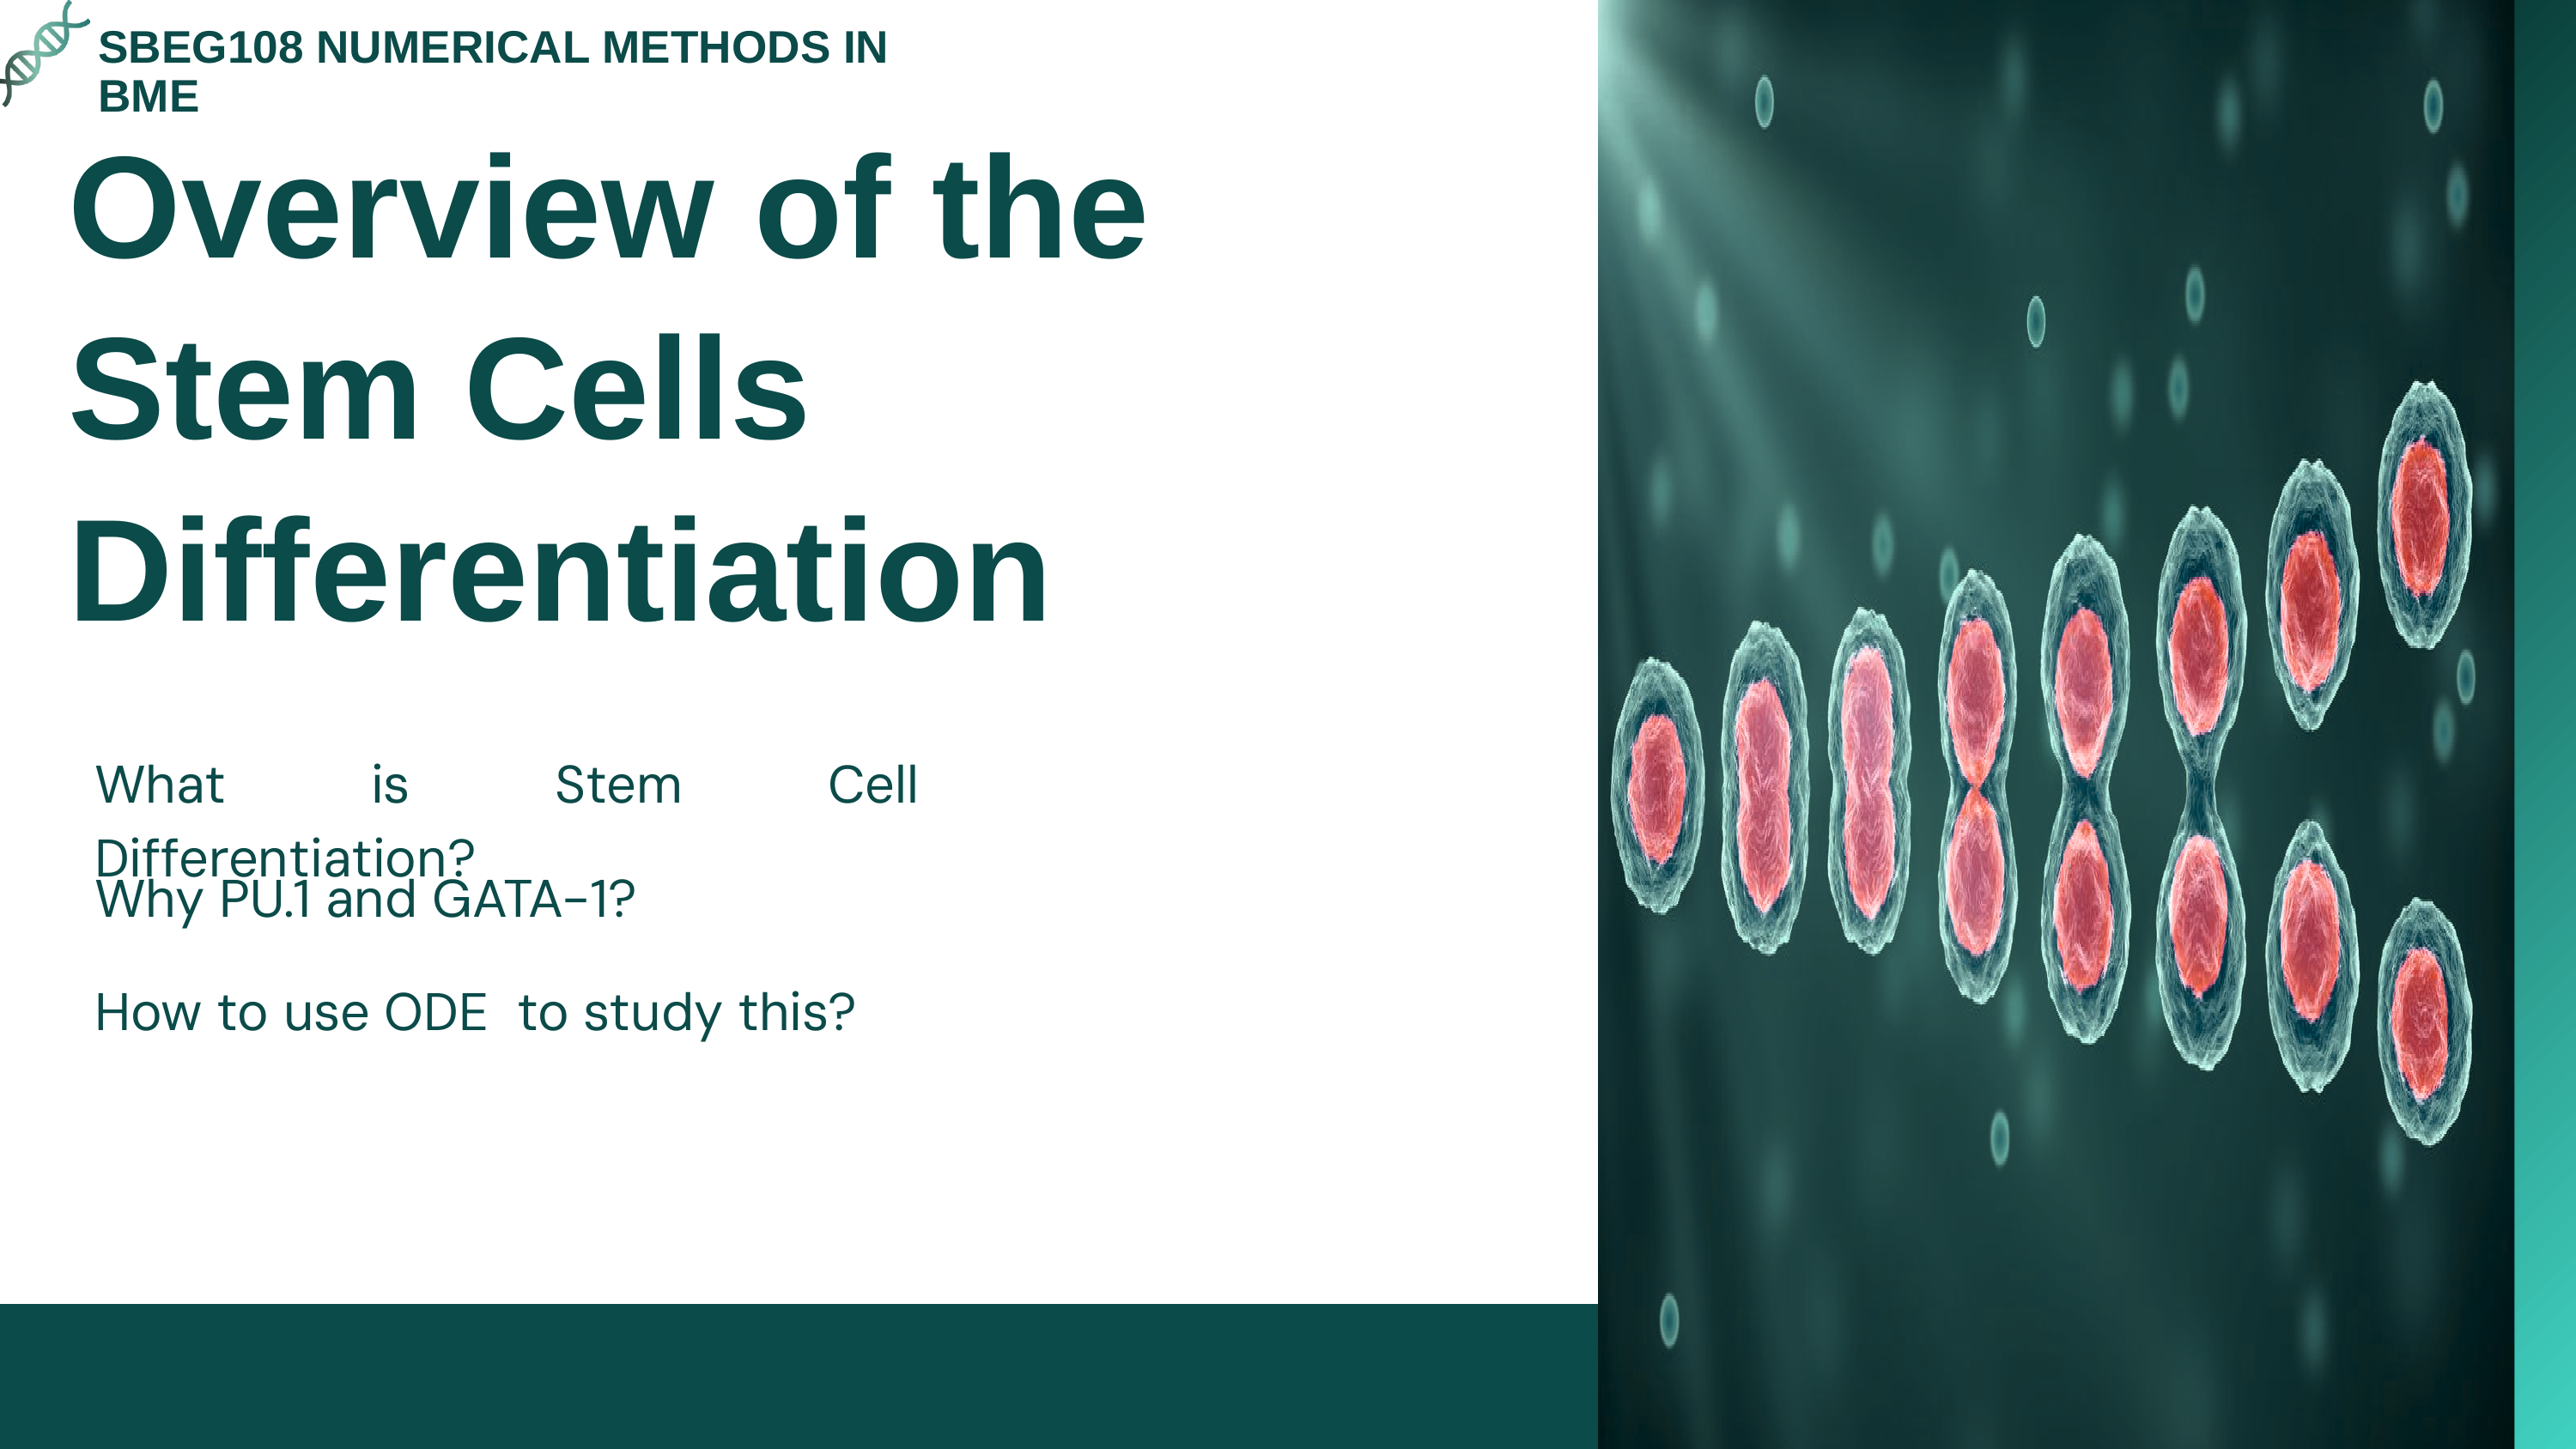

SBEG108 NUMERICAL METHODS IN BME

Overview of the Stem Cells Differentiation

What is Stem Cell Differentiation?
Why PU.1 and GATA-1?
How to use ODE  to study this?